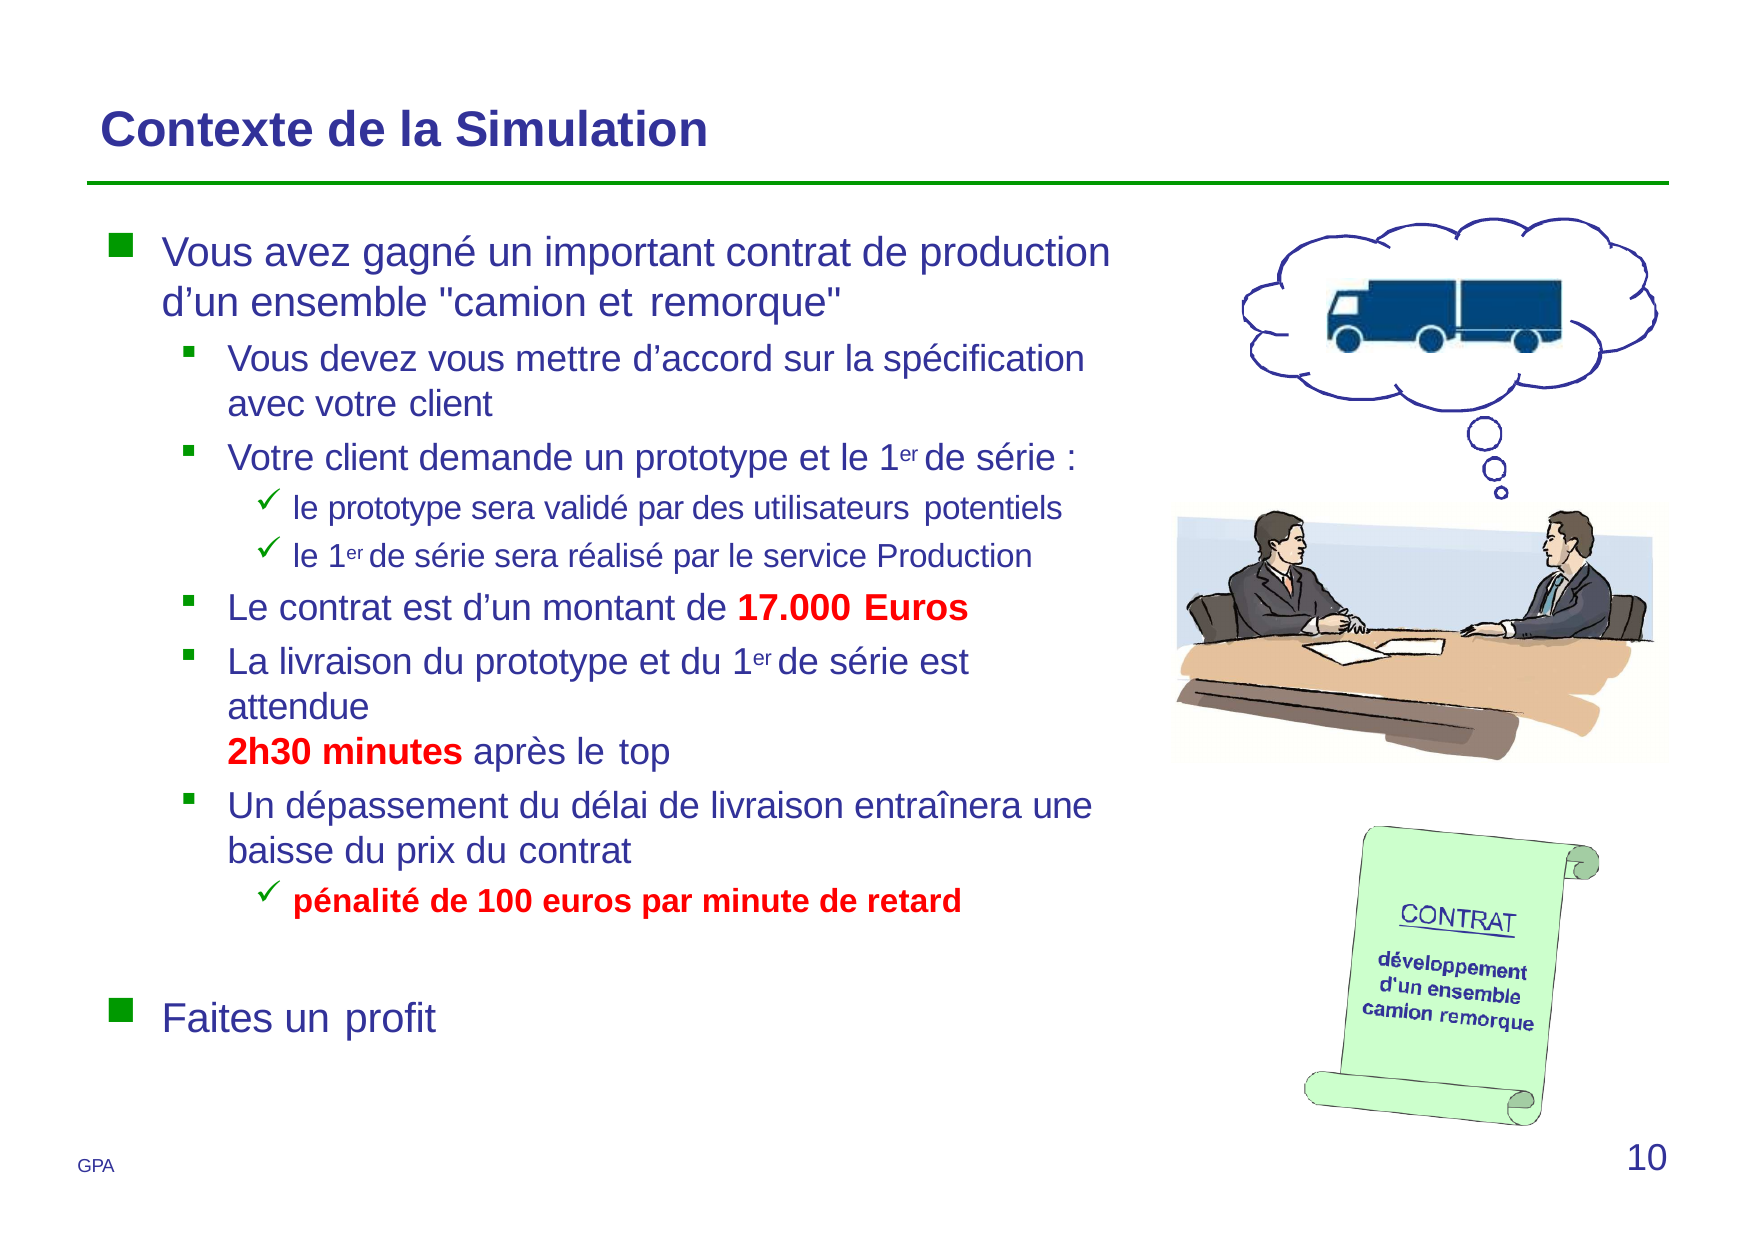

# Contexte de la Simulation

Vous avez gagné un important contrat de production  d’un ensemble "camion et remorque"
Vous devez vous mettre d’accord sur la spécification  avec votre client
Votre client demande un prototype et le 1er de série :
le prototype sera validé par des utilisateurs potentiels
le 1er de série sera réalisé par le service Production
Le contrat est d’un montant de 17.000 Euros
La livraison du prototype et du 1er de série est attendue
2h30 minutes après le top
Un dépassement du délai de livraison entraînera une  baisse du prix du contrat
pénalité de 100 euros par minute de retard

Faites un profit

10
GPA